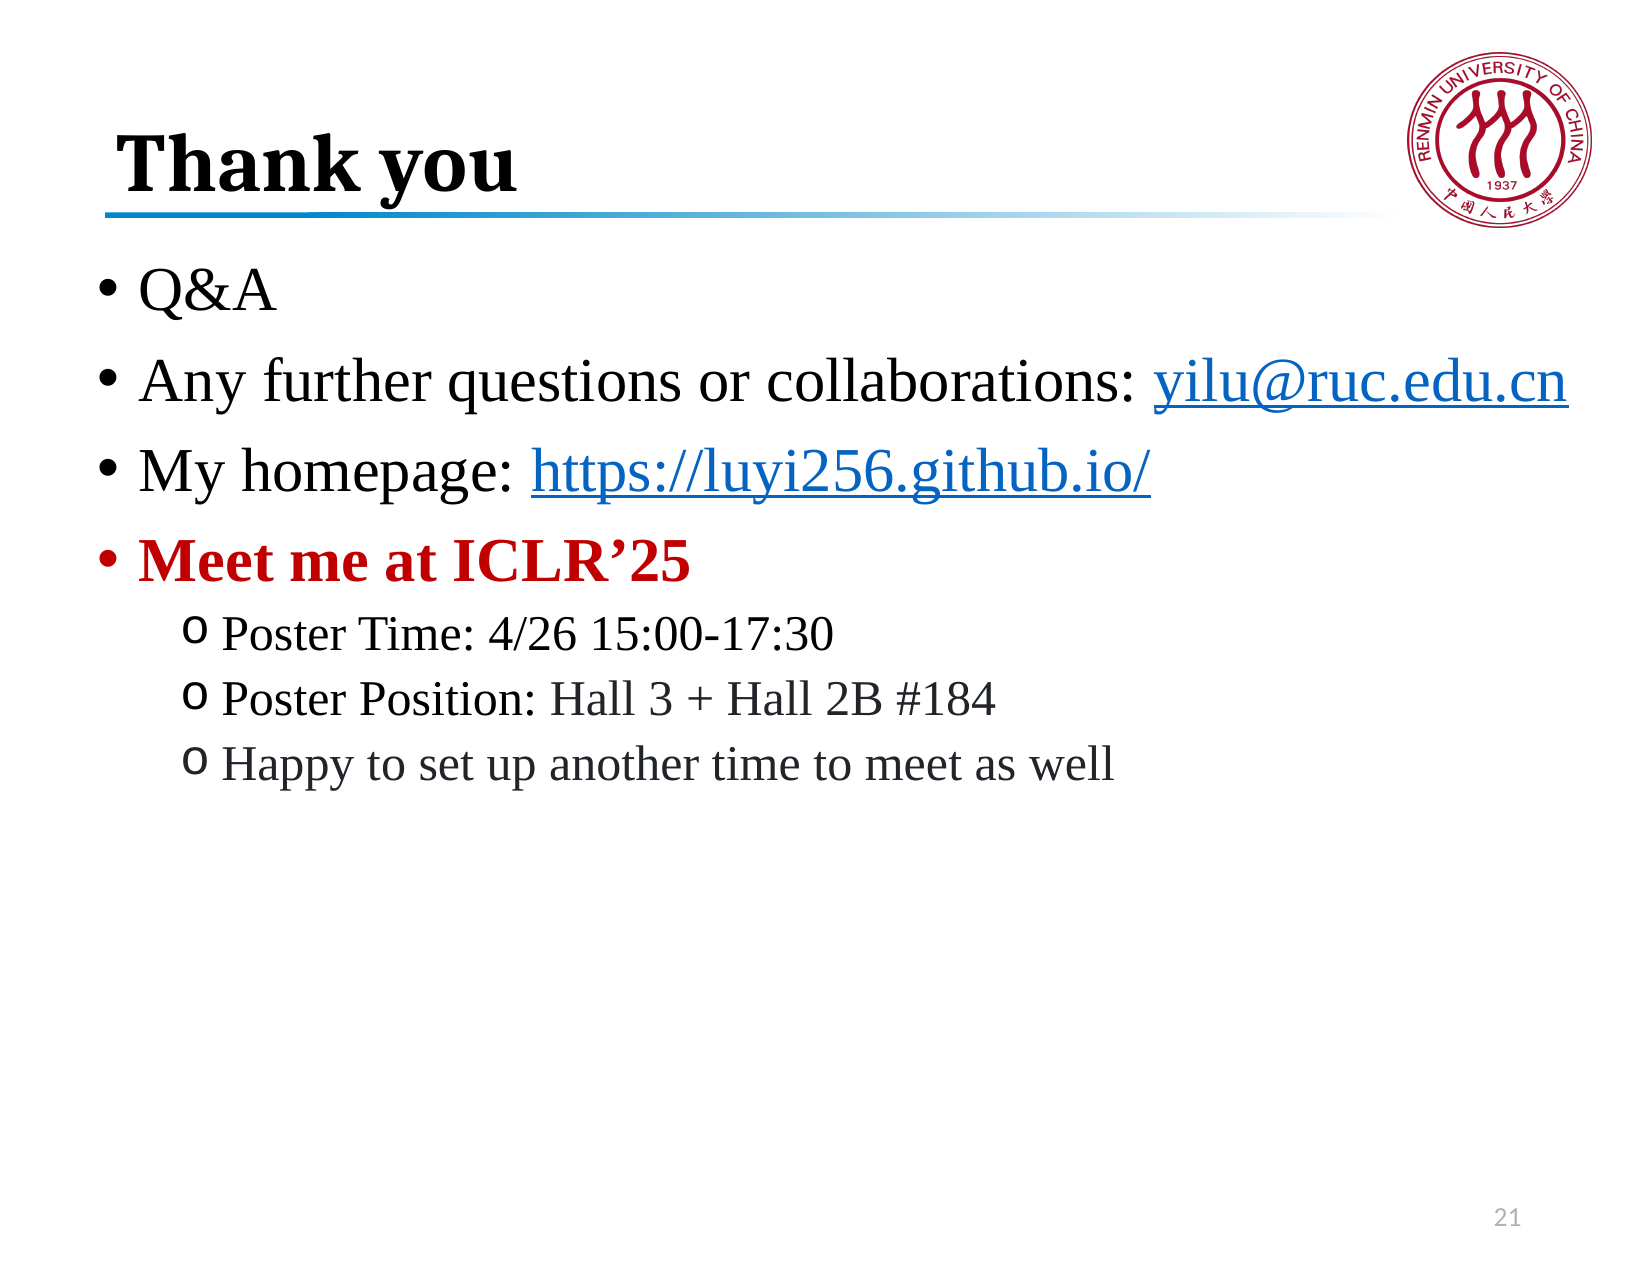

# Thank you
Q&A
Any further questions or collaborations: yilu@ruc.edu.cn
My homepage: https://luyi256.github.io/
Meet me at ICLR’25
Poster Time: 4/26 15:00-17:30
Poster Position: Hall 3 + Hall 2B #184
Happy to set up another time to meet as well

21